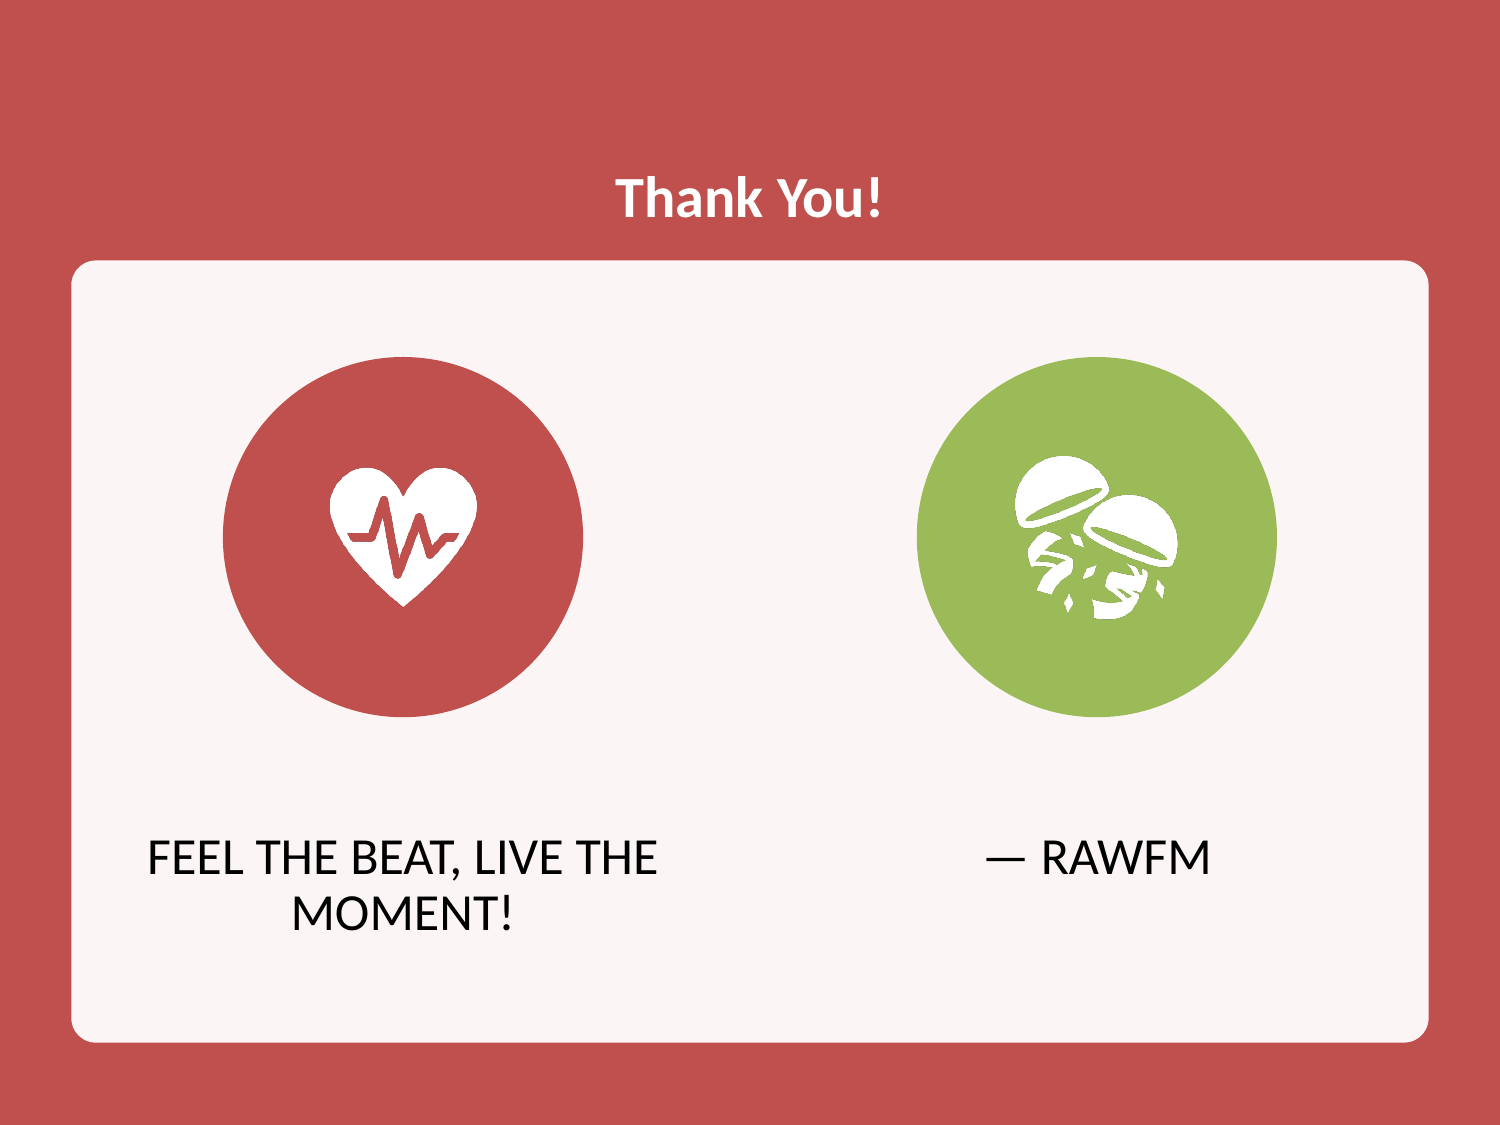

Thank You!

Feel the Beat, Live the Moment!
— RawFM